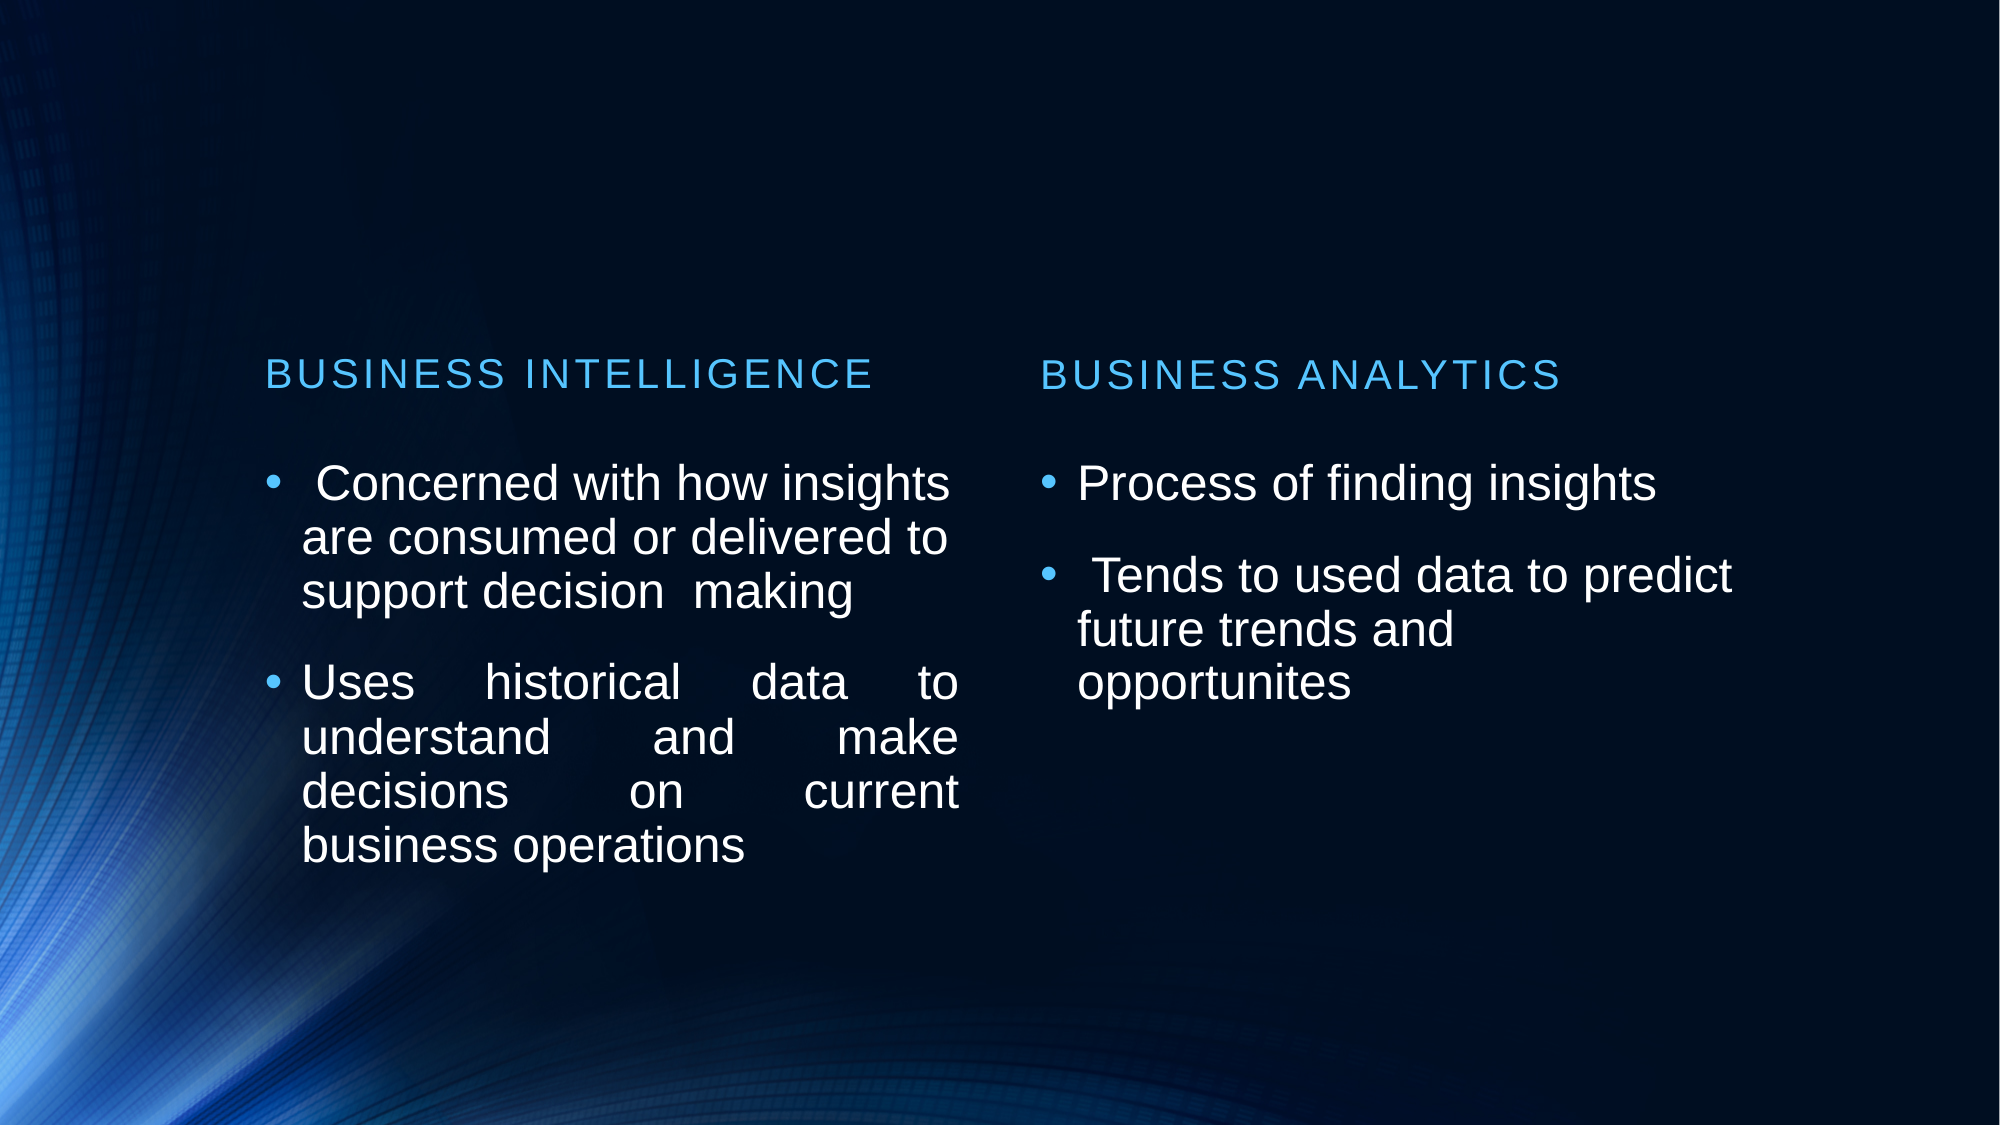

Business intelligence
Business Analytics
 Concerned with how insights are consumed or delivered to support decision  making
Uses historical data to understand and make decisions on current business operations
Process of finding insights
 Tends to used data to predict future trends and opportunites